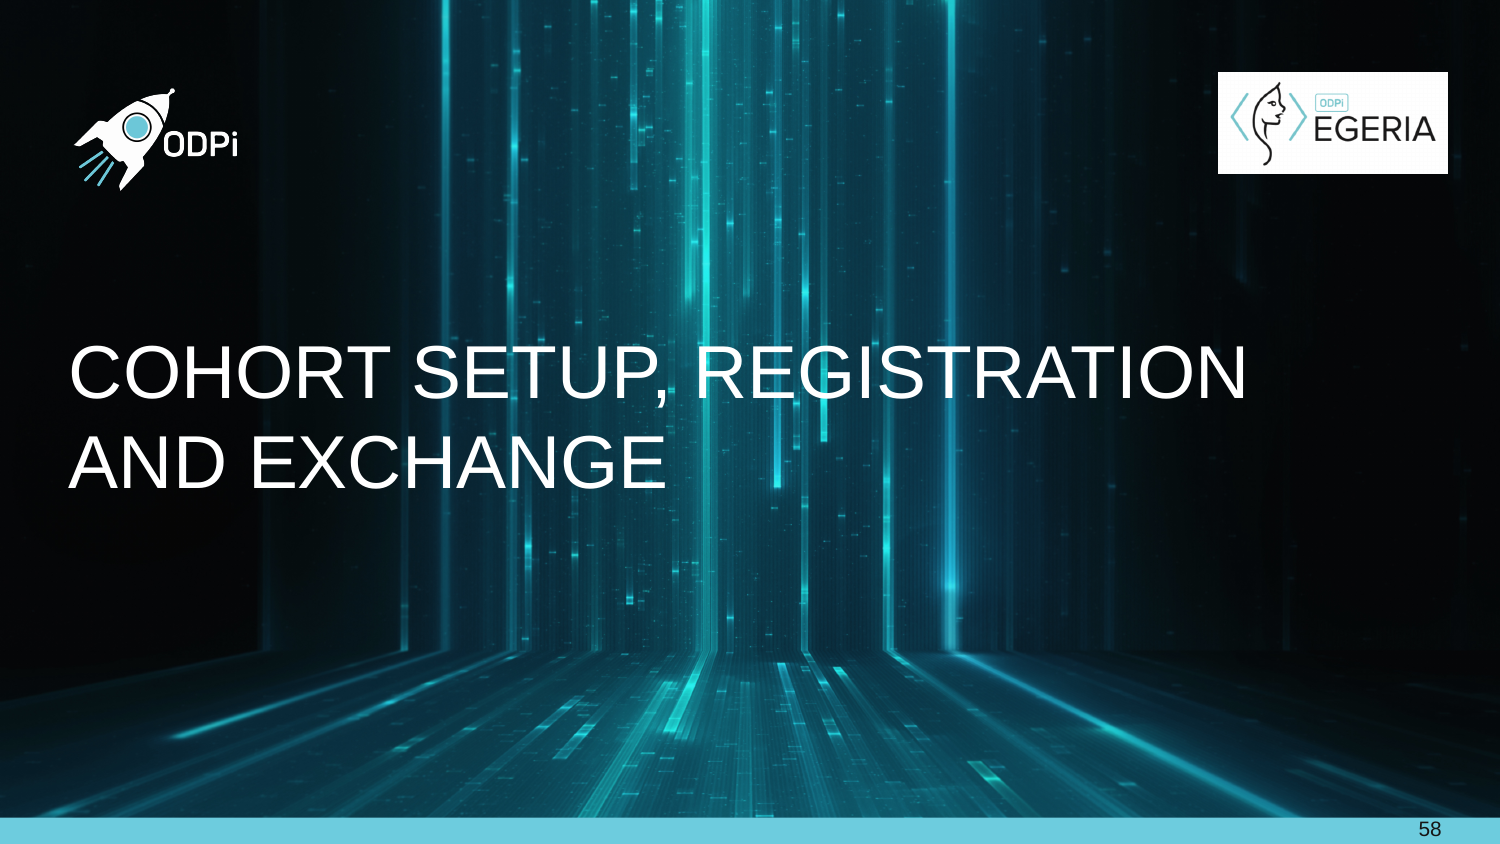

# Cohort setup, registration and exchange
58